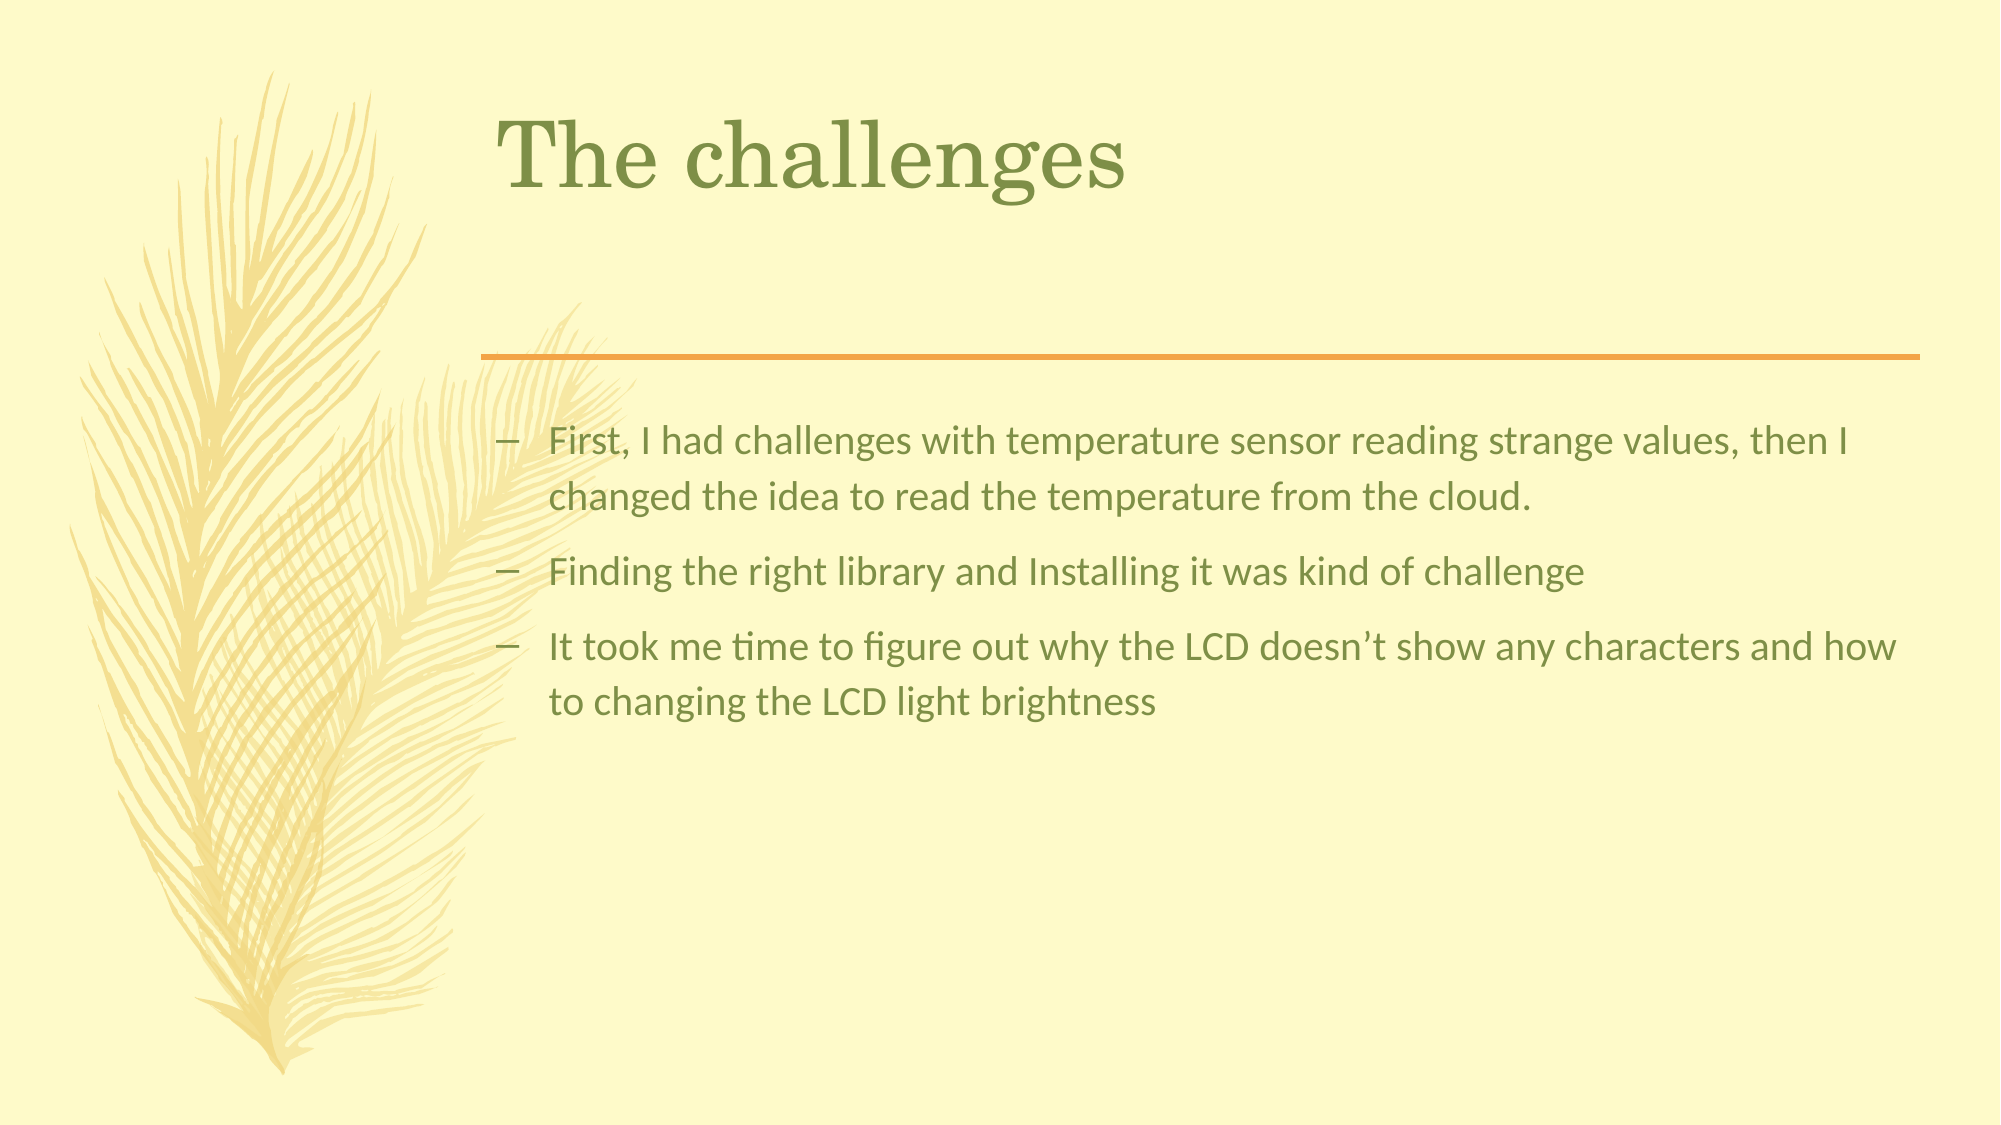

# The challenges
First, I had challenges with temperature sensor reading strange values, then I changed the idea to read the temperature from the cloud.
Finding the right library and Installing it was kind of challenge
It took me time to figure out why the LCD doesn’t show any characters and how to changing the LCD light brightness